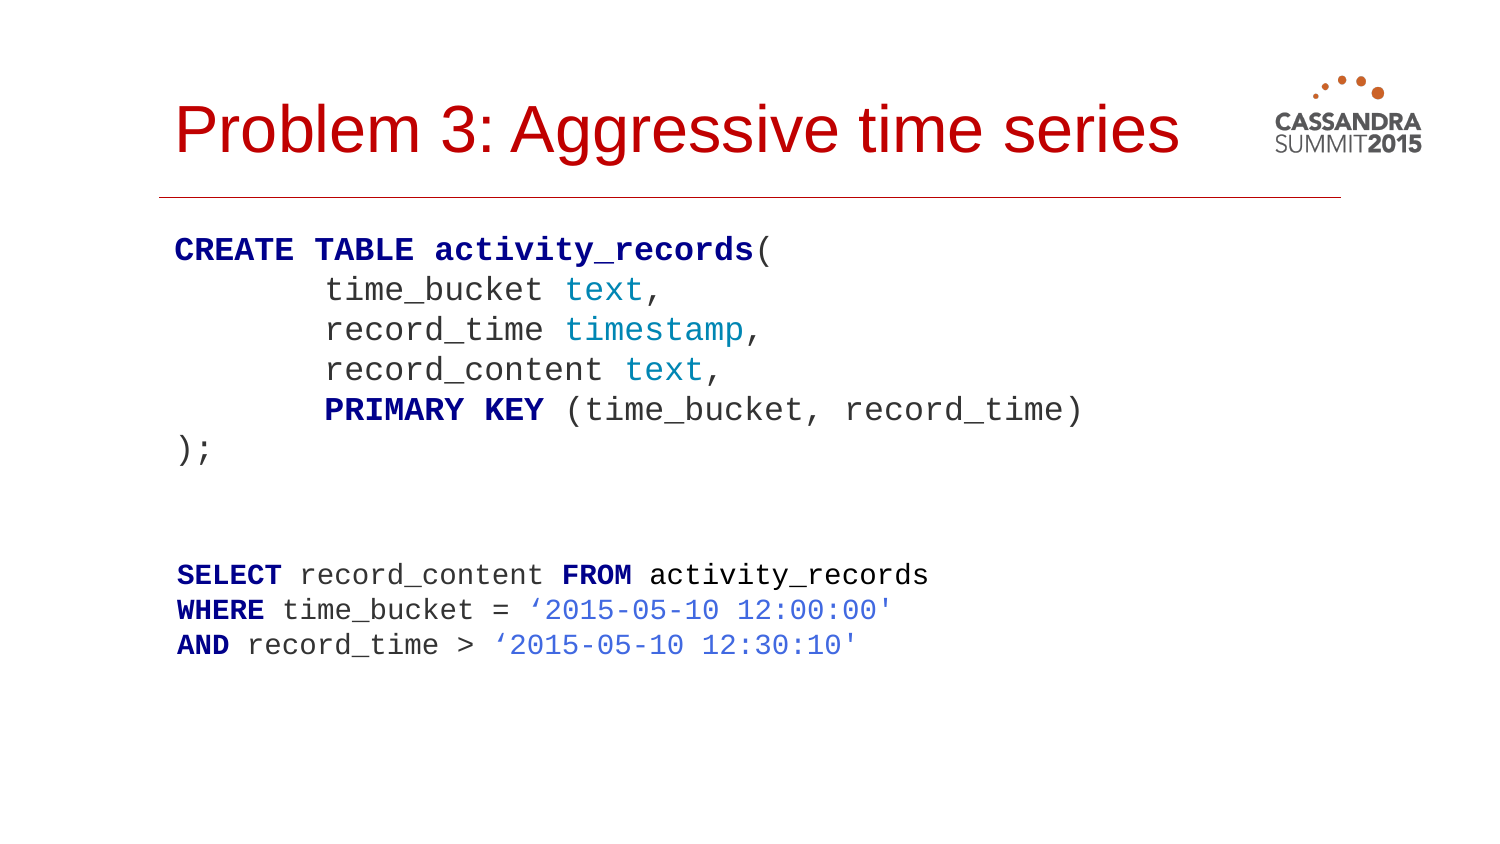

# Problem 3: Aggressive time series
CREATE TABLE activity_records(
	time_bucket text,
	record_time timestamp,
	record_content text,
	PRIMARY KEY (time_bucket, record_time)
);
SELECT record_content FROM activity_records
WHERE time_bucket = ‘2015-05-10 12:00:00'
AND record_time > ‘2015-05-10 12:30:10'